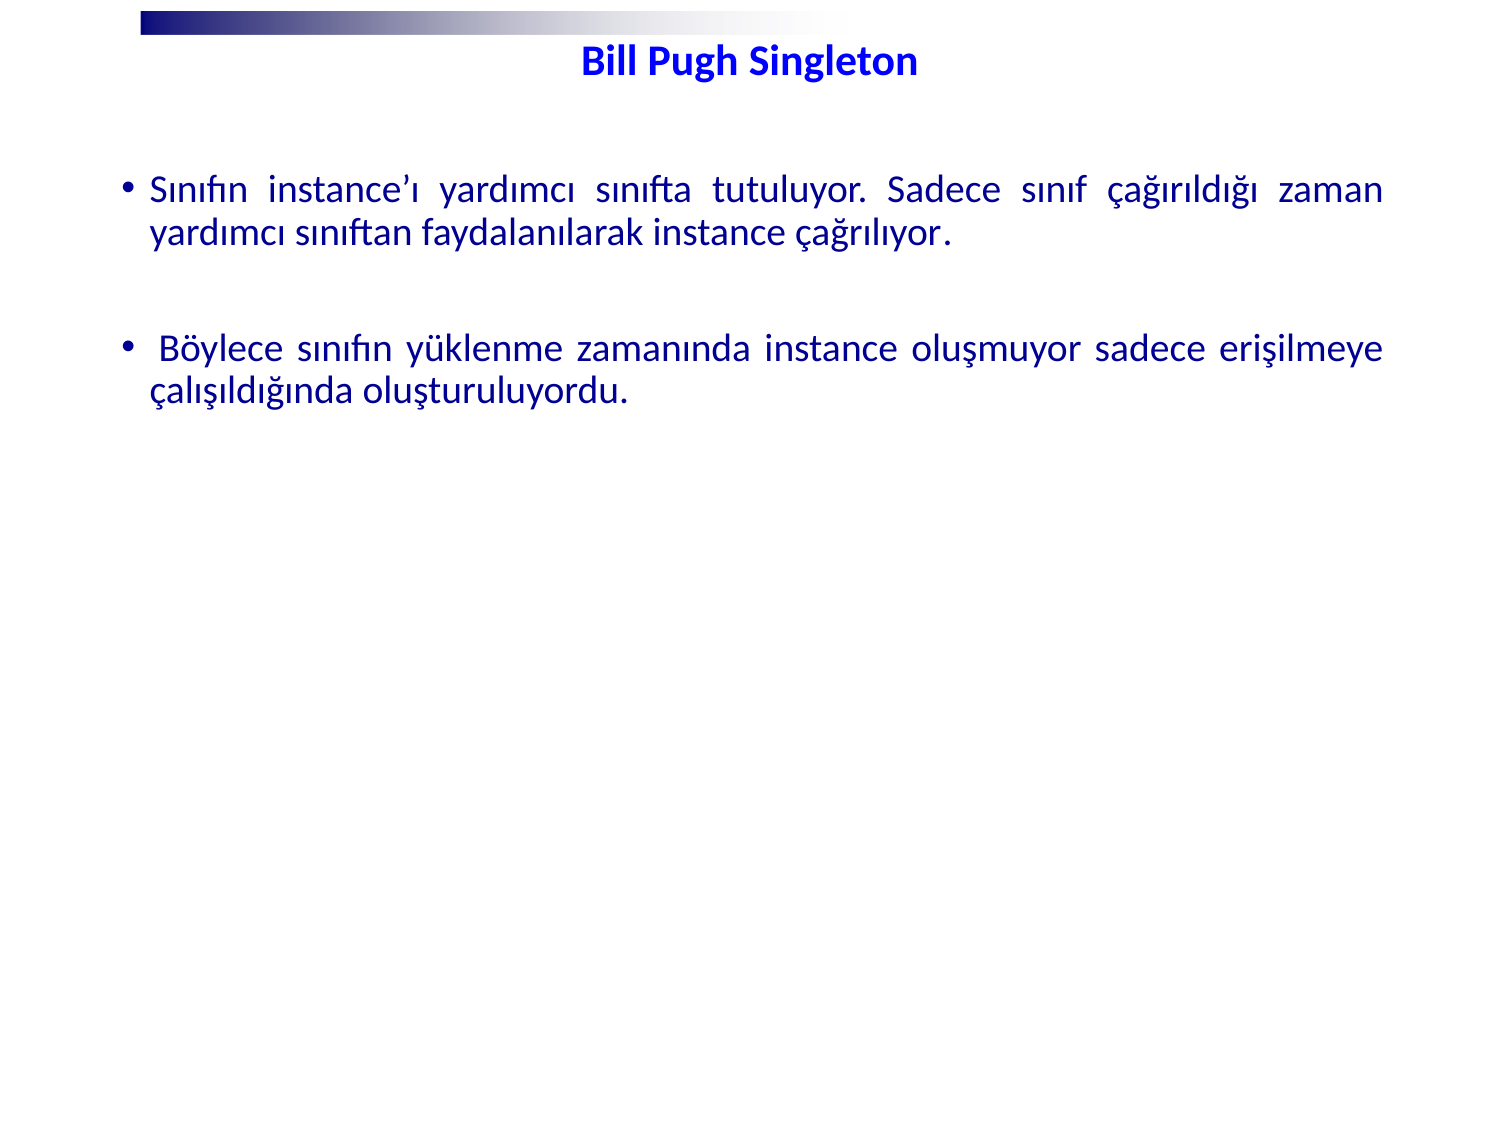

# Bill Pugh Singleton

Sınıfın instance’ı yardımcı sınıfta tutuluyor. Sadece sınıf çağırıldığı zaman yardımcı sınıftan faydalanılarak instance çağrılıyor.

 Böylece sınıfın yüklenme zamanında instance oluşmuyor sadece erişilmeye çalışıldığında oluşturuluyordu.